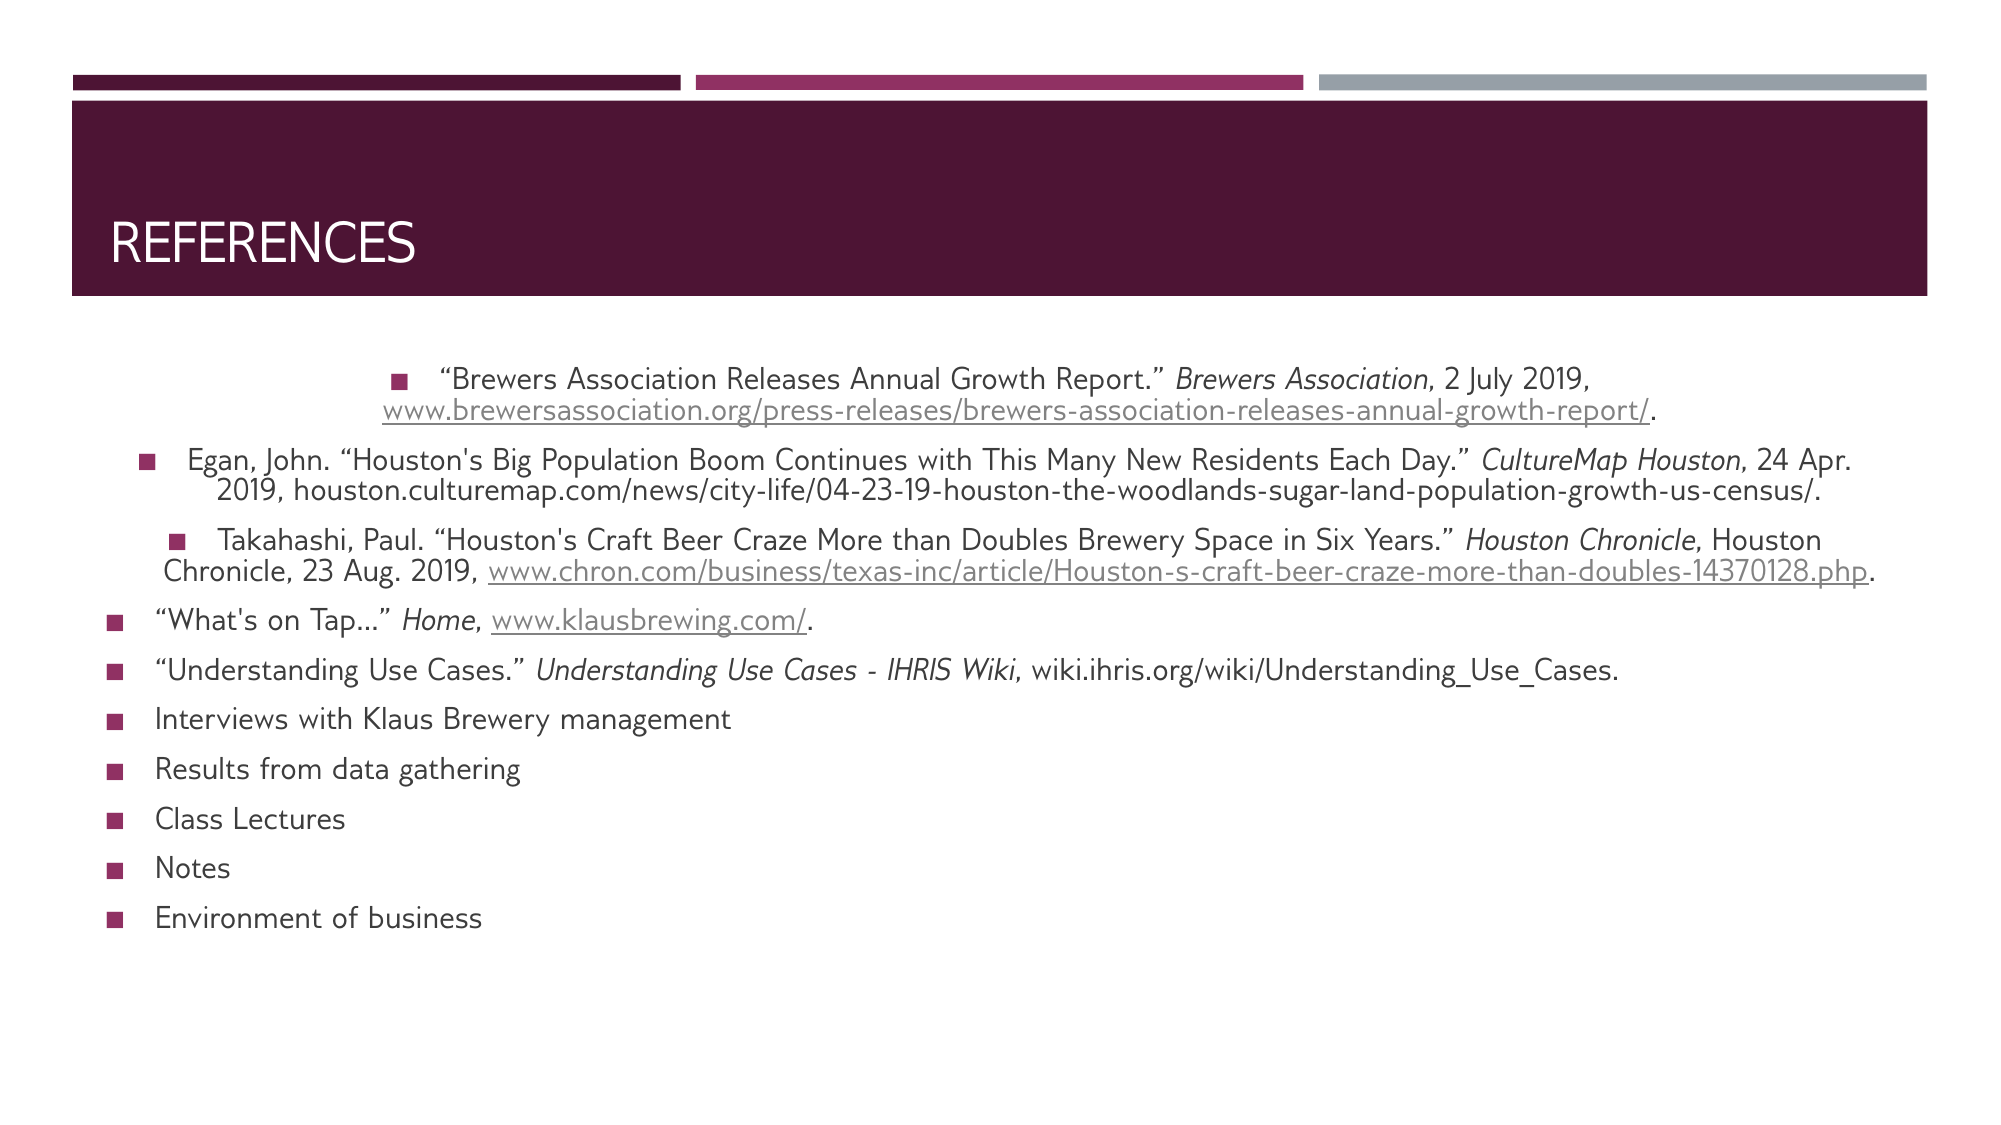

# REFERENCES
“Brewers Association Releases Annual Growth Report.” Brewers Association, 2 July 2019, www.brewersassociation.org/press-releases/brewers-association-releases-annual-growth-report/.
Egan, John. “Houston's Big Population Boom Continues with This Many New Residents Each Day.” CultureMap Houston, 24 Apr. 2019, houston.culturemap.com/news/city-life/04-23-19-houston-the-woodlands-sugar-land-population-growth-us-census/.
Takahashi, Paul. “Houston's Craft Beer Craze More than Doubles Brewery Space in Six Years.” Houston Chronicle, Houston Chronicle, 23 Aug. 2019, www.chron.com/business/texas-inc/article/Houston-s-craft-beer-craze-more-than-doubles-14370128.php.
“What's on Tap...” Home, www.klausbrewing.com/.
“Understanding Use Cases.” Understanding Use Cases - IHRIS Wiki, wiki.ihris.org/wiki/Understanding_Use_Cases.
Interviews with Klaus Brewery management
Results from data gathering
Class Lectures
Notes
Environment of business